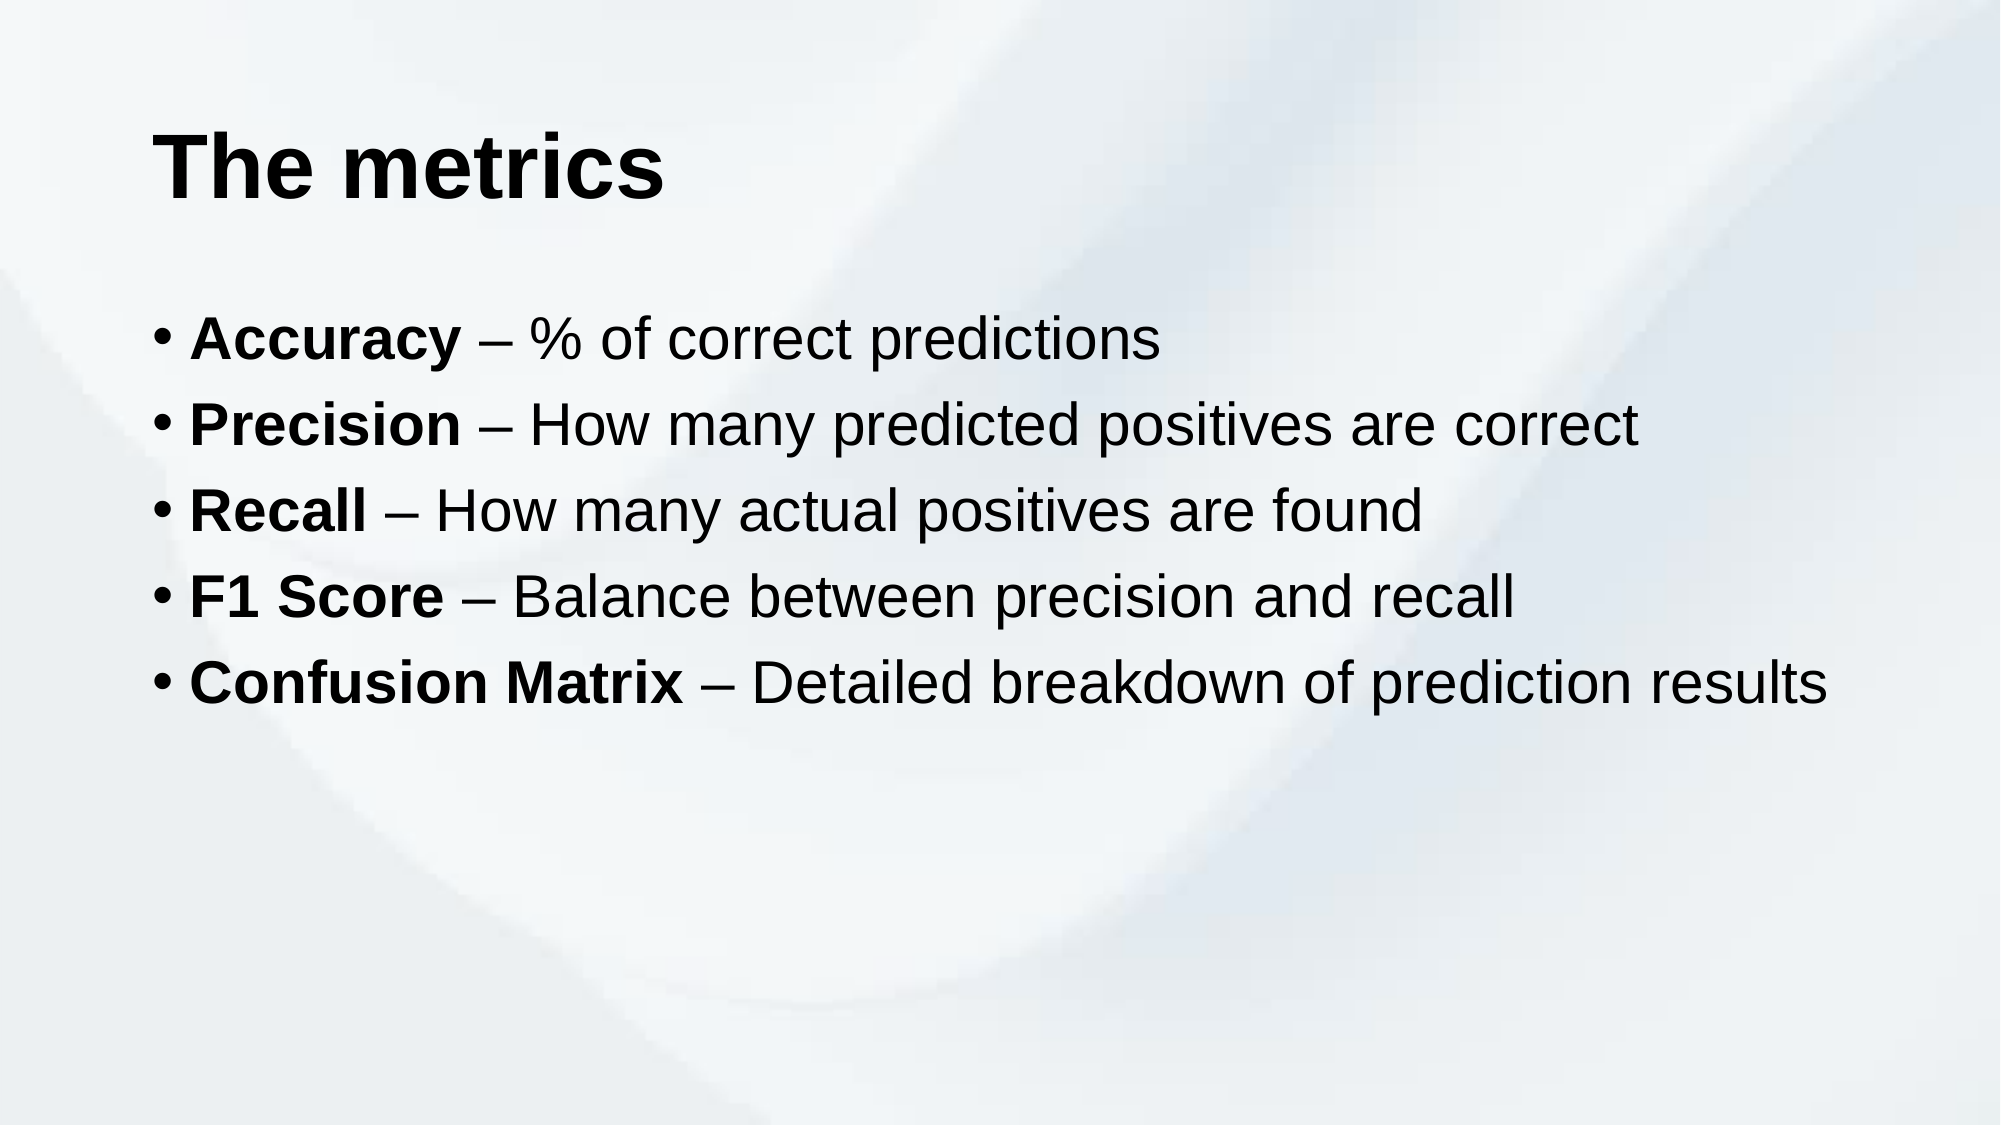

# The metrics
Accuracy – % of correct predictions
Precision – How many predicted positives are correct
Recall – How many actual positives are found
F1 Score – Balance between precision and recall
Confusion Matrix – Detailed breakdown of prediction results